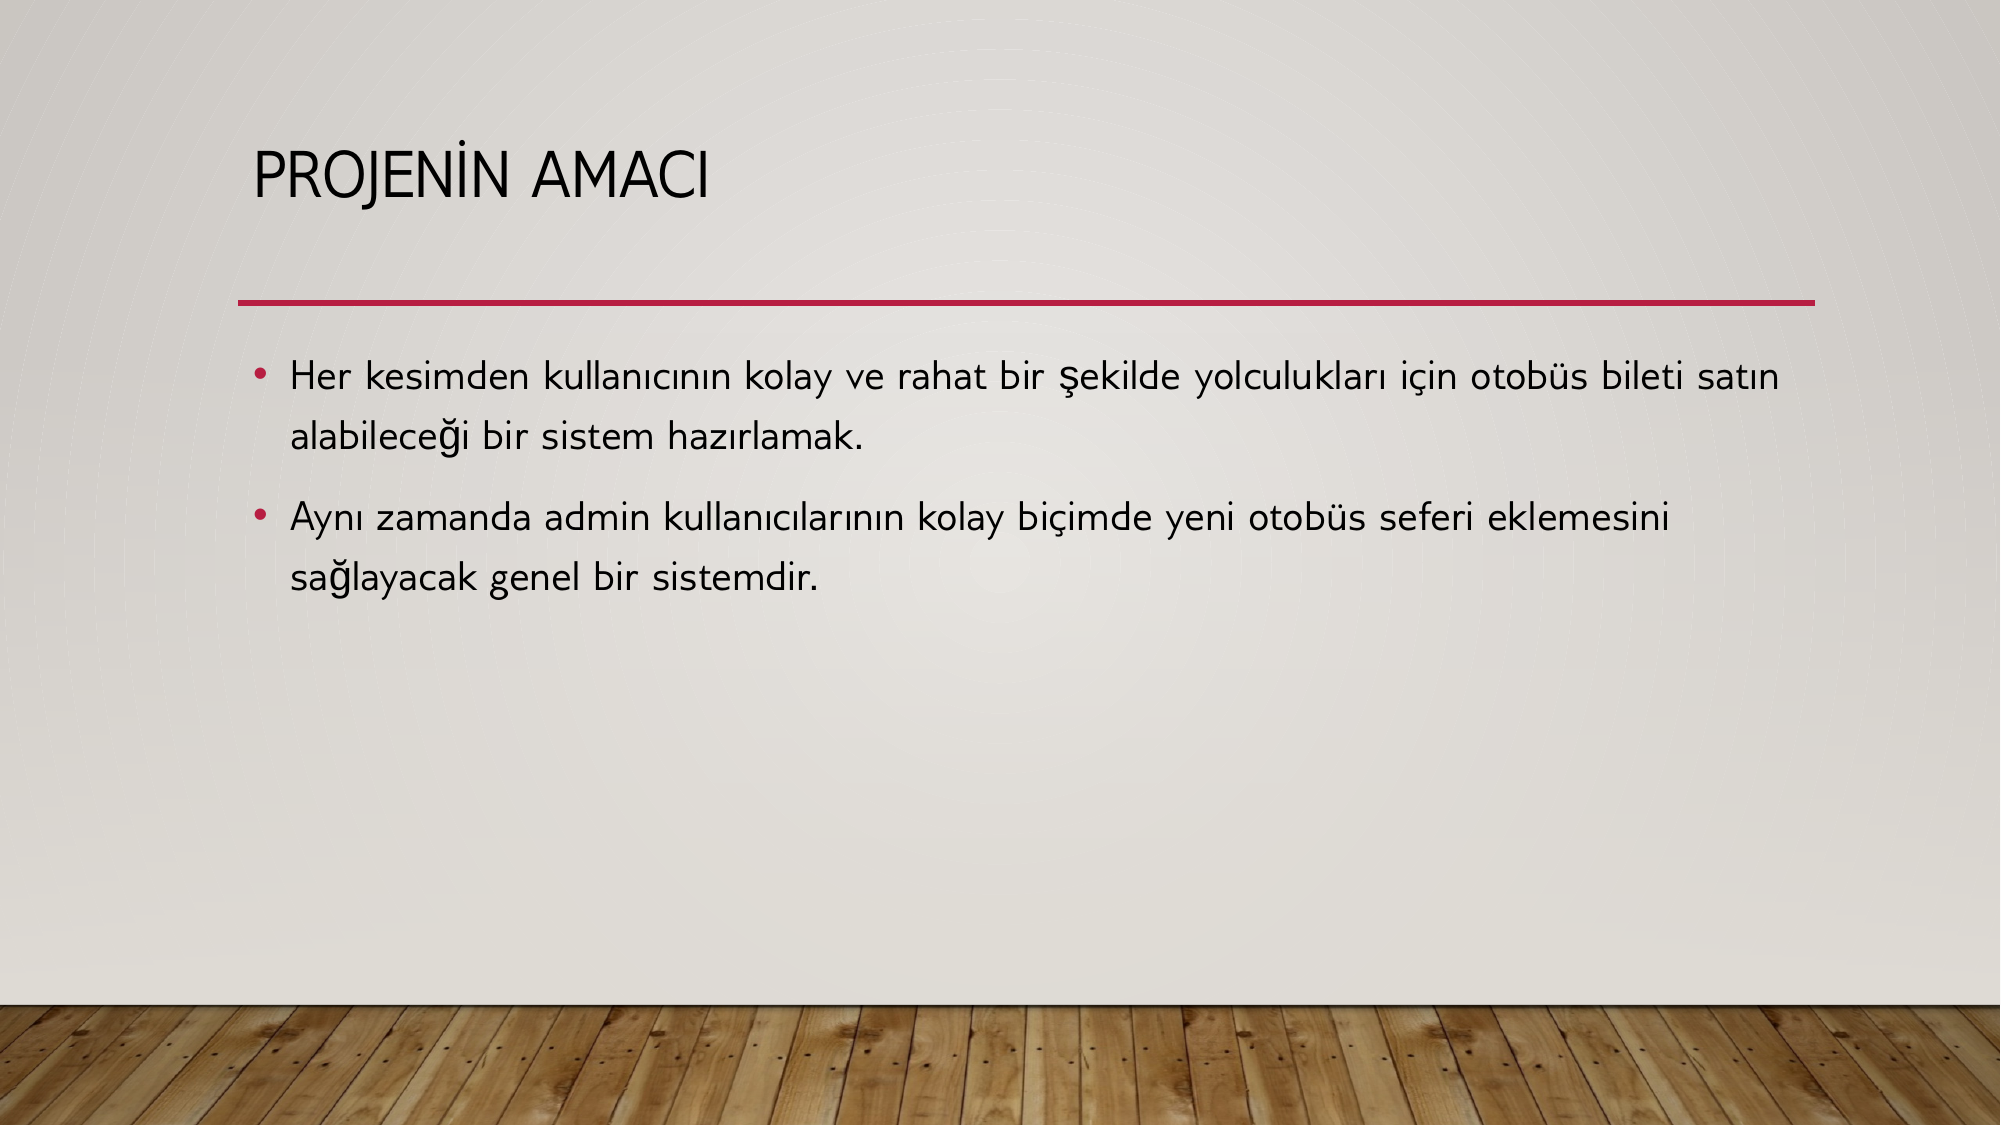

# PROJENİN AMACI
Her kesimden kullanıcının kolay ve rahat bir şekilde yolculukları için otobüs bileti satın alabileceği bir sistem hazırlamak.
Aynı zamanda admin kullanıcılarının kolay biçimde yeni otobüs seferi eklemesini sağlayacak genel bir sistemdir.